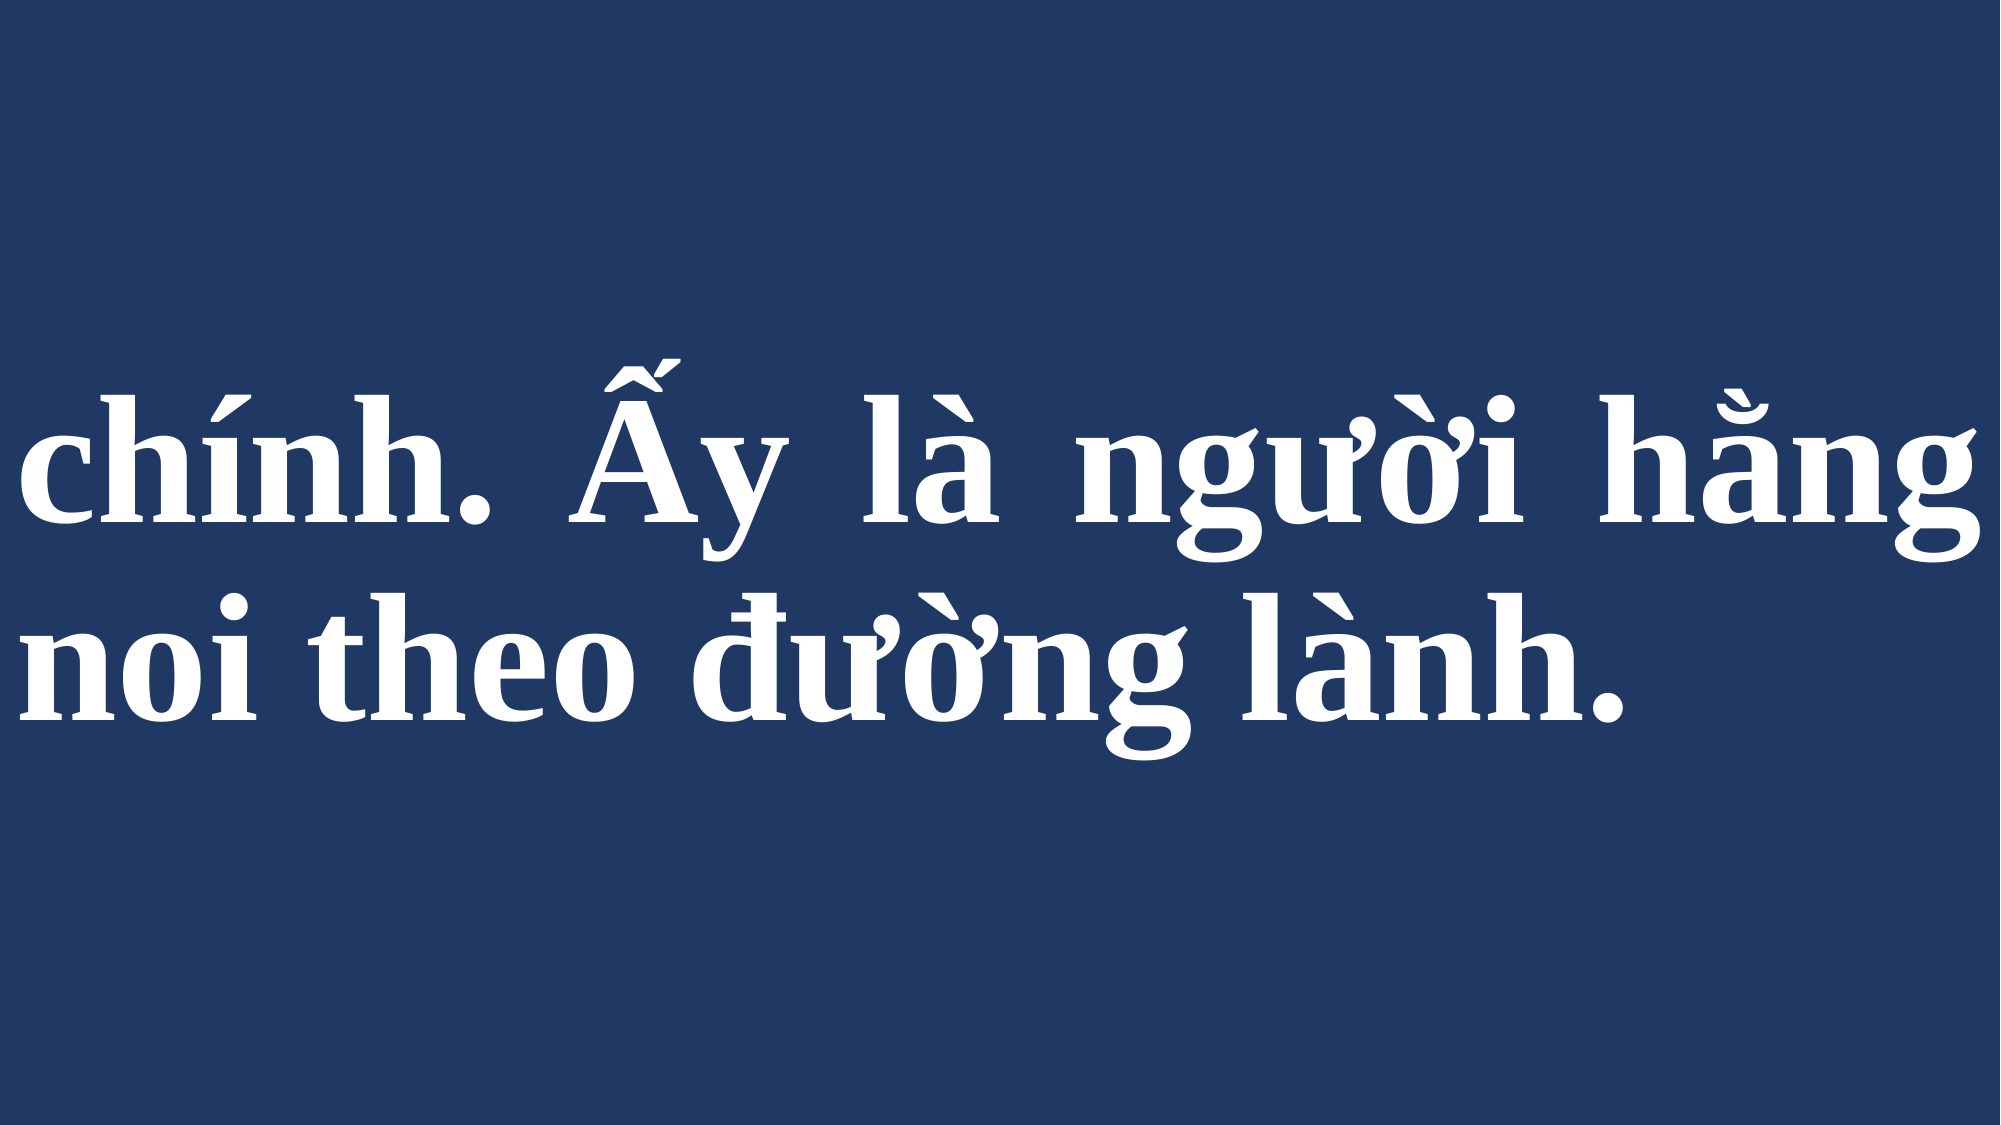

# chính. Ấy là người hằng noi theo đường lành.